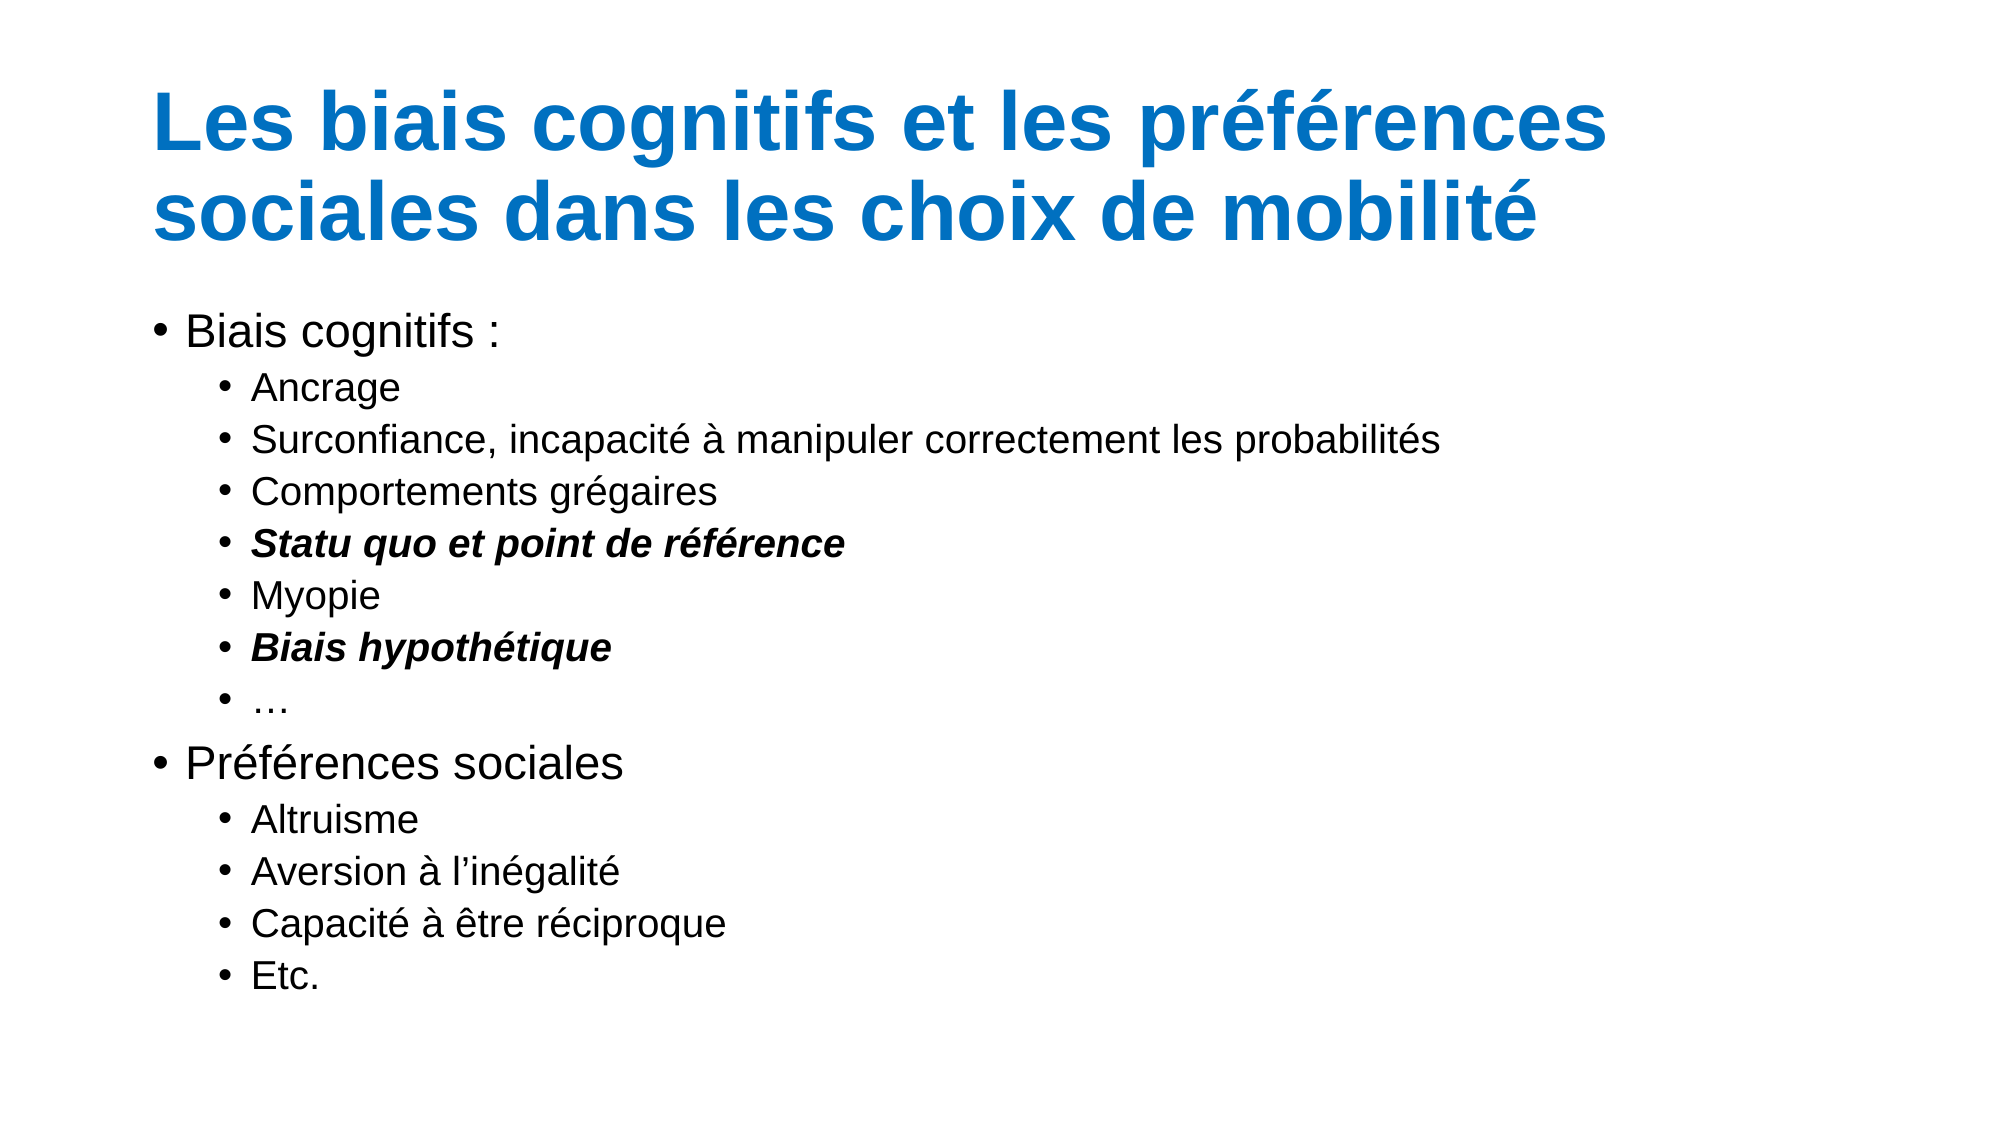

# Les biais cognitifs et les préférences sociales dans les choix de mobilité
Biais cognitifs :
Ancrage
Surconfiance, incapacité à manipuler correctement les probabilités
Comportements grégaires
Statu quo et point de référence
Myopie
Biais hypothétique
…
Préférences sociales
Altruisme
Aversion à l’inégalité
Capacité à être réciproque
Etc.